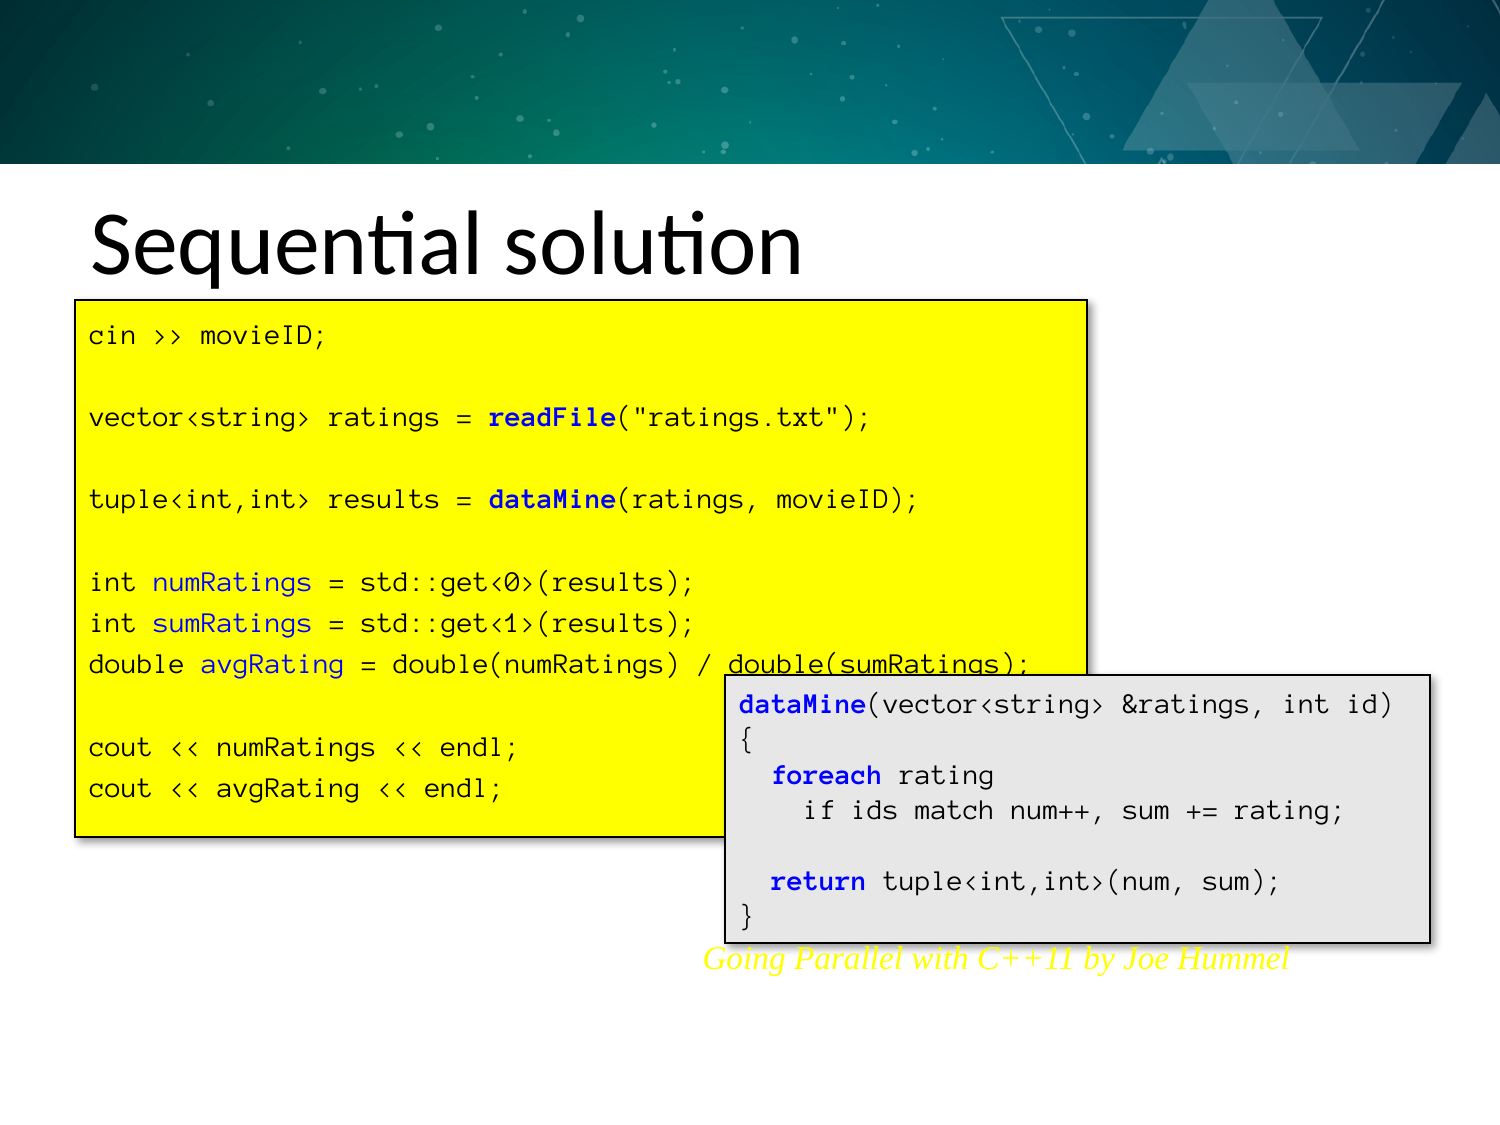

# Sequential solution
cin >> movieID;

vector<string> ratings = readFile("ratings.txt");

tuple<int,int> results = dataMine(ratings, movieID);

int numRatings = std::get<0>(results);
int sumRatings = std::get<1>(results);
double avgRating = double(numRatings) / double(sumRatings);

cout << numRatings << endl;
cout << avgRating << endl;
dataMine(vector<string> &ratings, int id)
{
  foreach rating
    if ids match num++, sum += rating;

  return tuple<int,int>(num, sum);
}
46
Going Parallel with C++11 by Joe Hummel